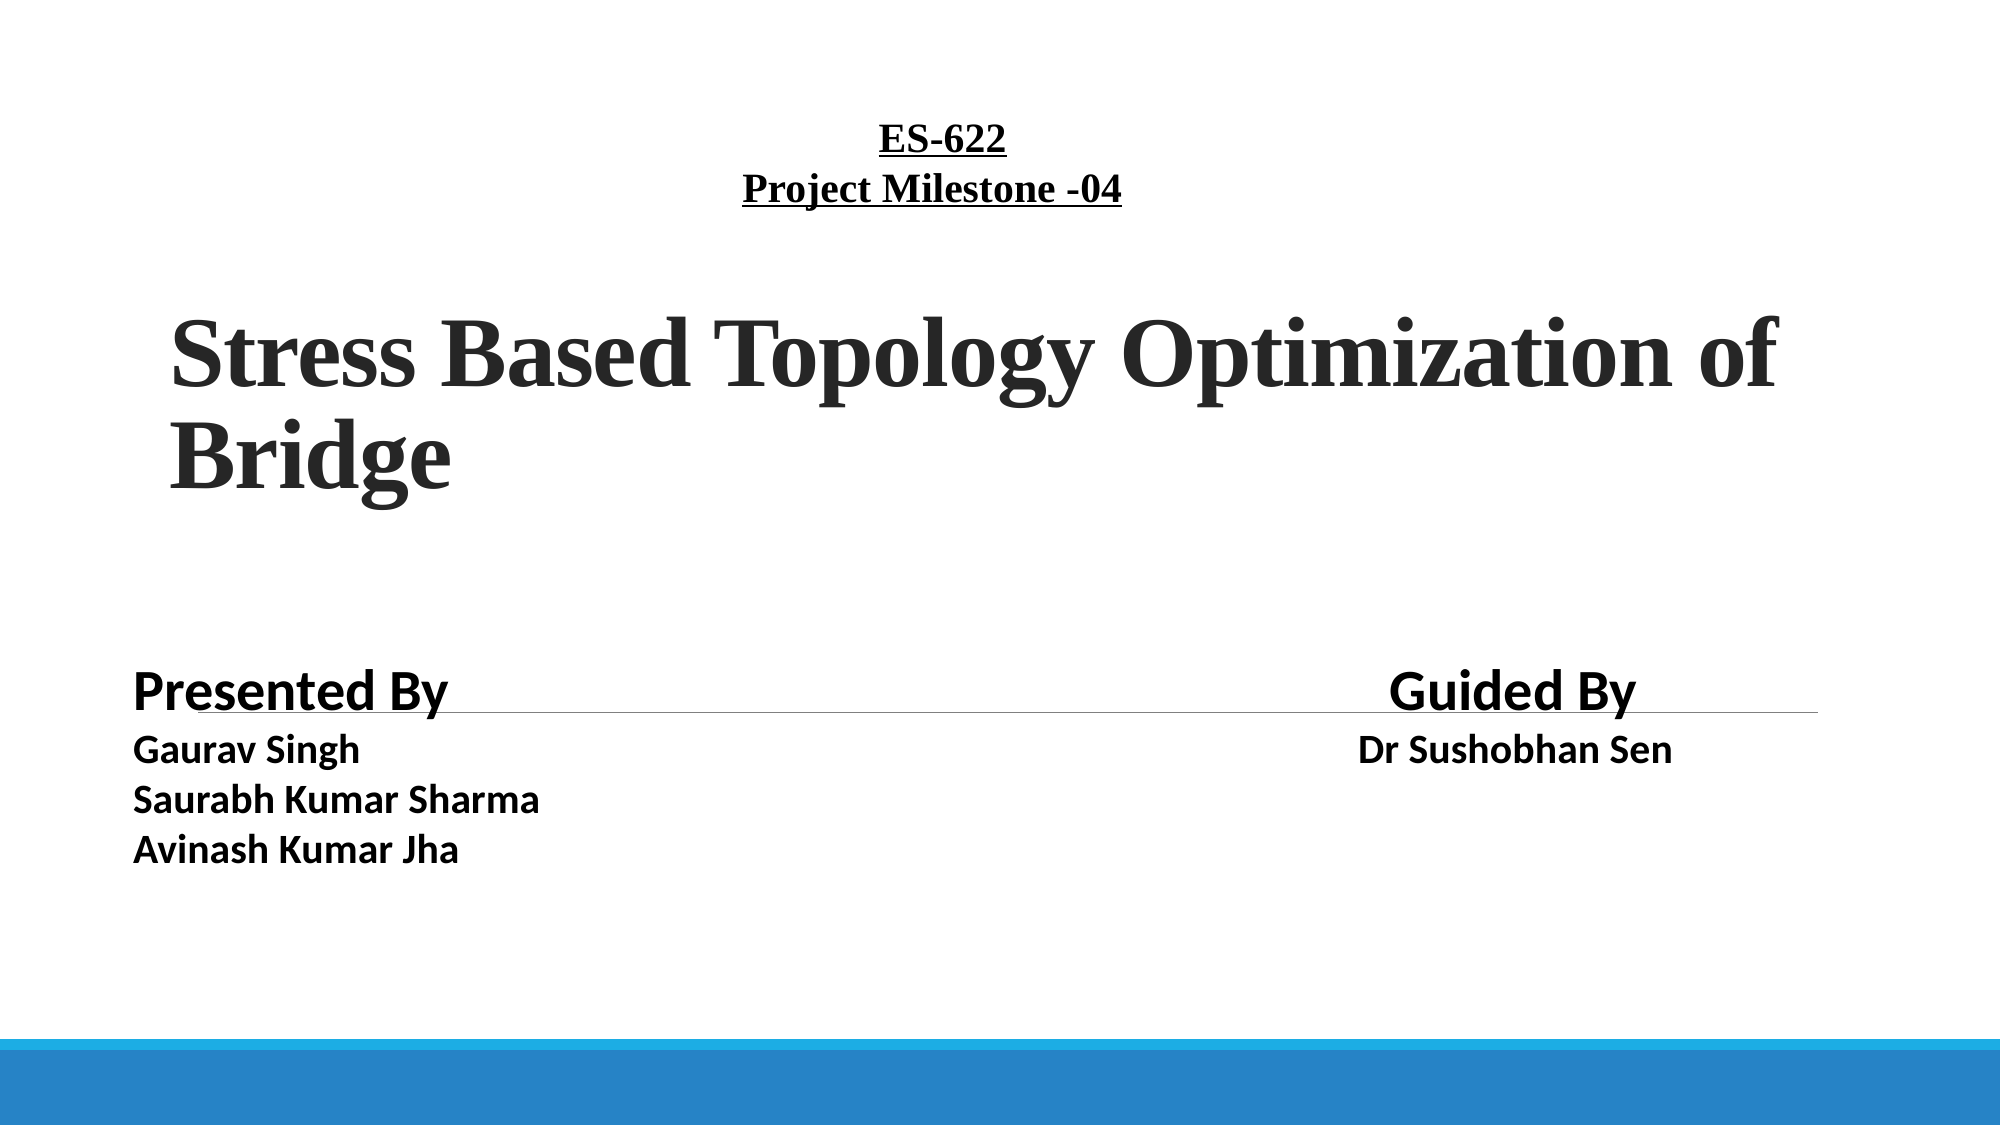

ES-622
Project Milestone -04
# Stress Based Topology Optimization of Bridge
Presented By                                                                       Guided By
Gaurav Singh                                                                                                         Dr Sushobhan Sen
Saurabh Kumar Sharma
Avinash Kumar Jha